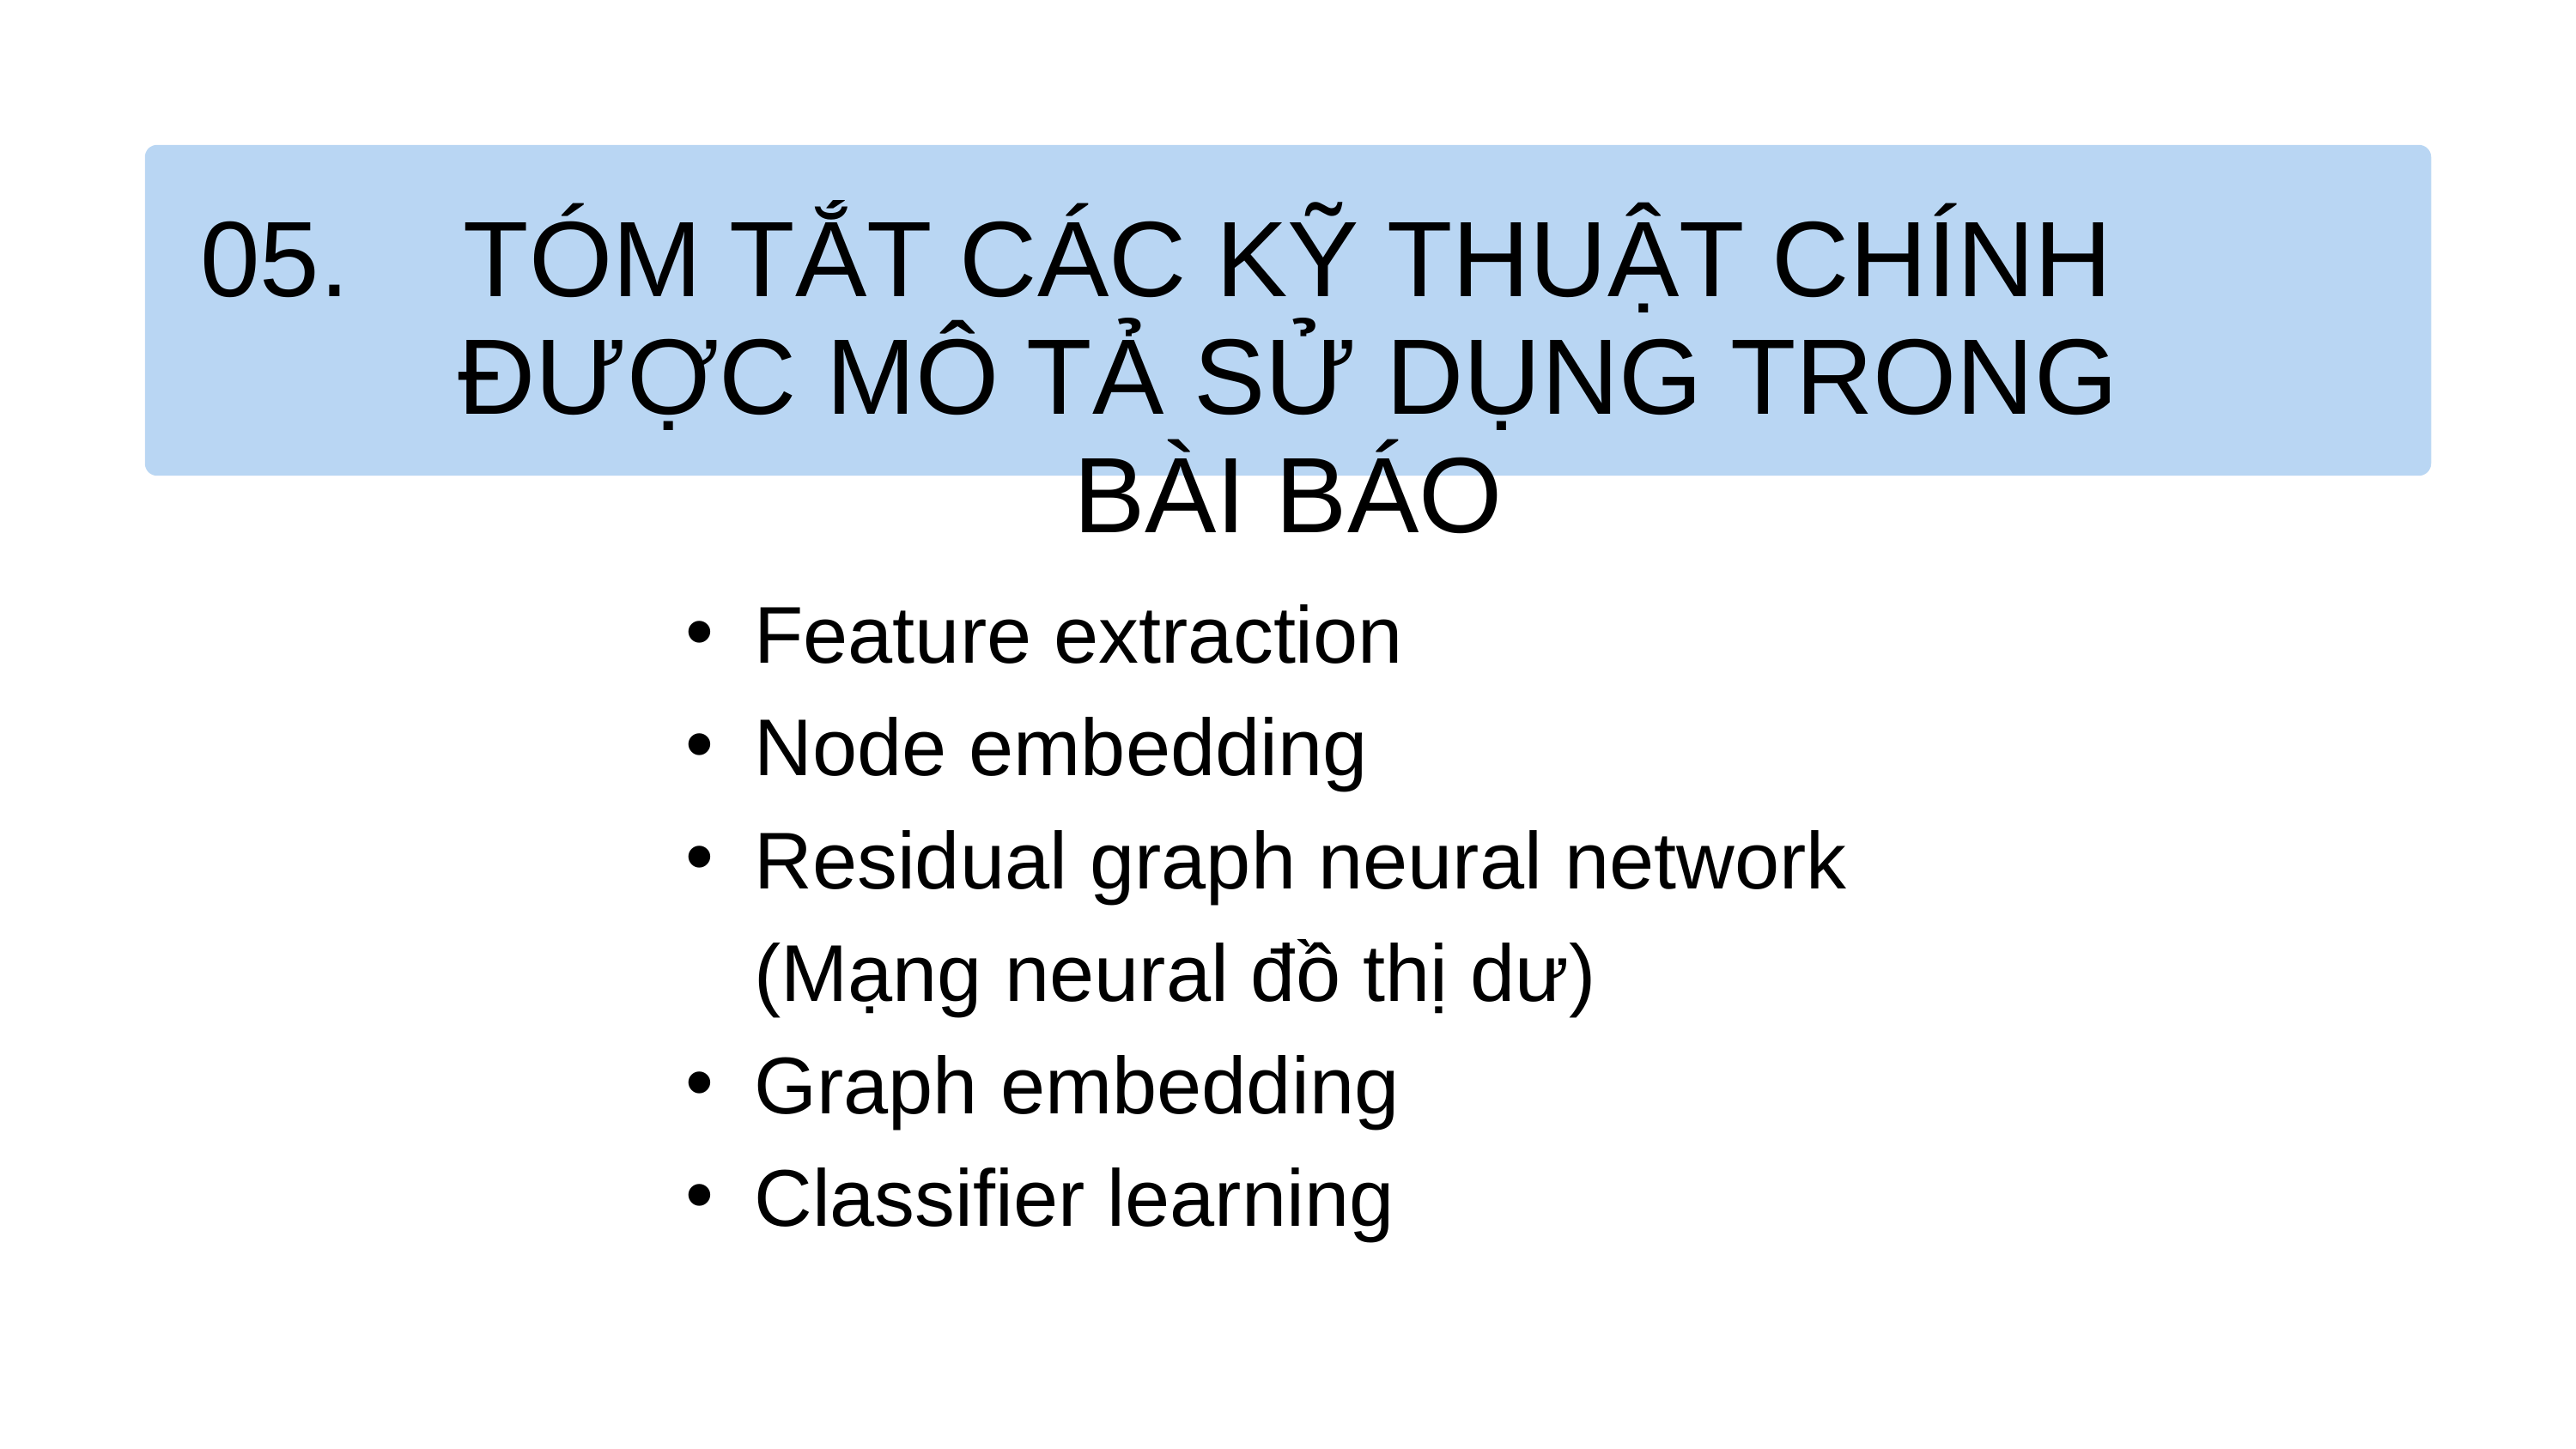

05.
TÓM TẮT CÁC KỸ THUẬT CHÍNH ĐƯỢC MÔ TẢ SỬ DỤNG TRONG BÀI BÁO
Feature extraction
Node embedding
Residual graph neural network (Mạng neural đồ thị dư)
Graph embedding
Classifier learning